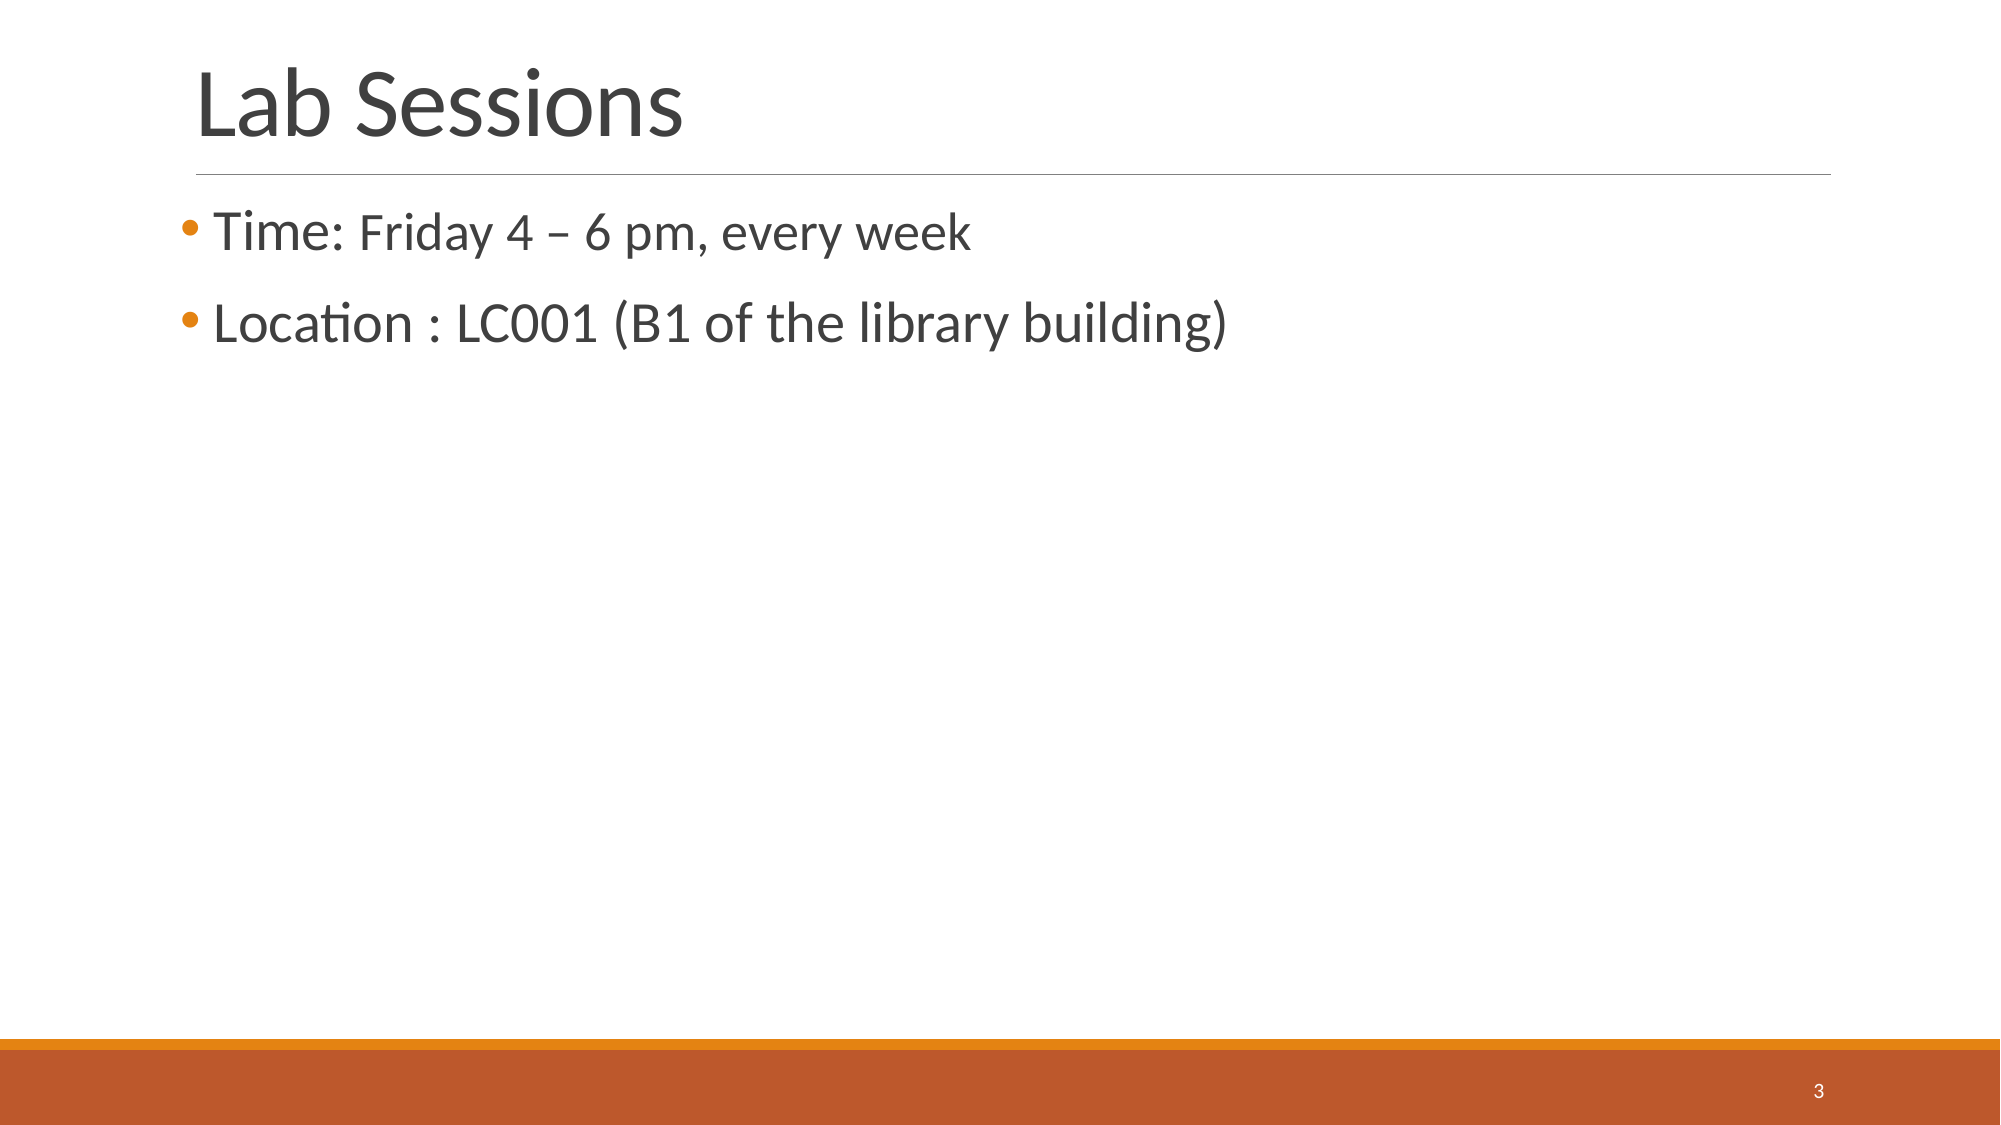

# Lab Sessions
 Time: Friday 4 – 6 pm, every week
 Location : LC001 (B1 of the library building)

3